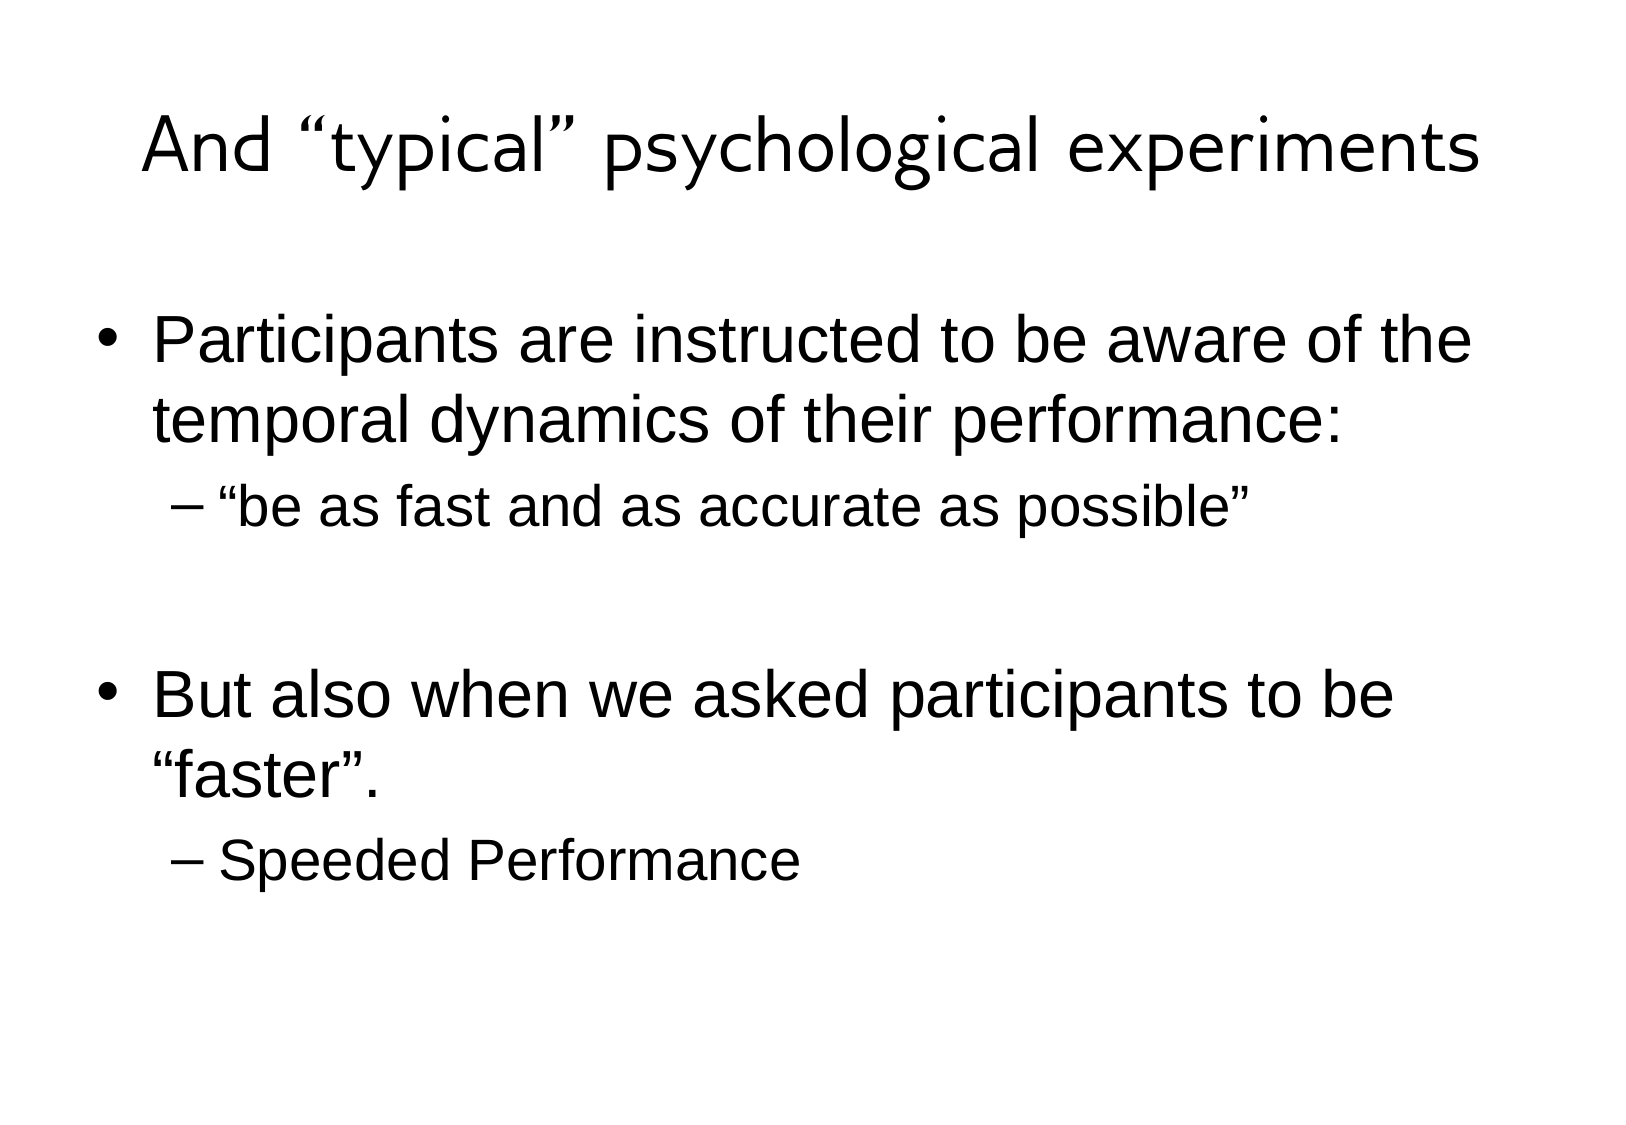

# And “typical” psychological experiments
Participants are instructed to be aware of the temporal dynamics of their performance:
“be as fast and as accurate as possible”

But also when we asked participants to be “faster”.
Speeded Performance